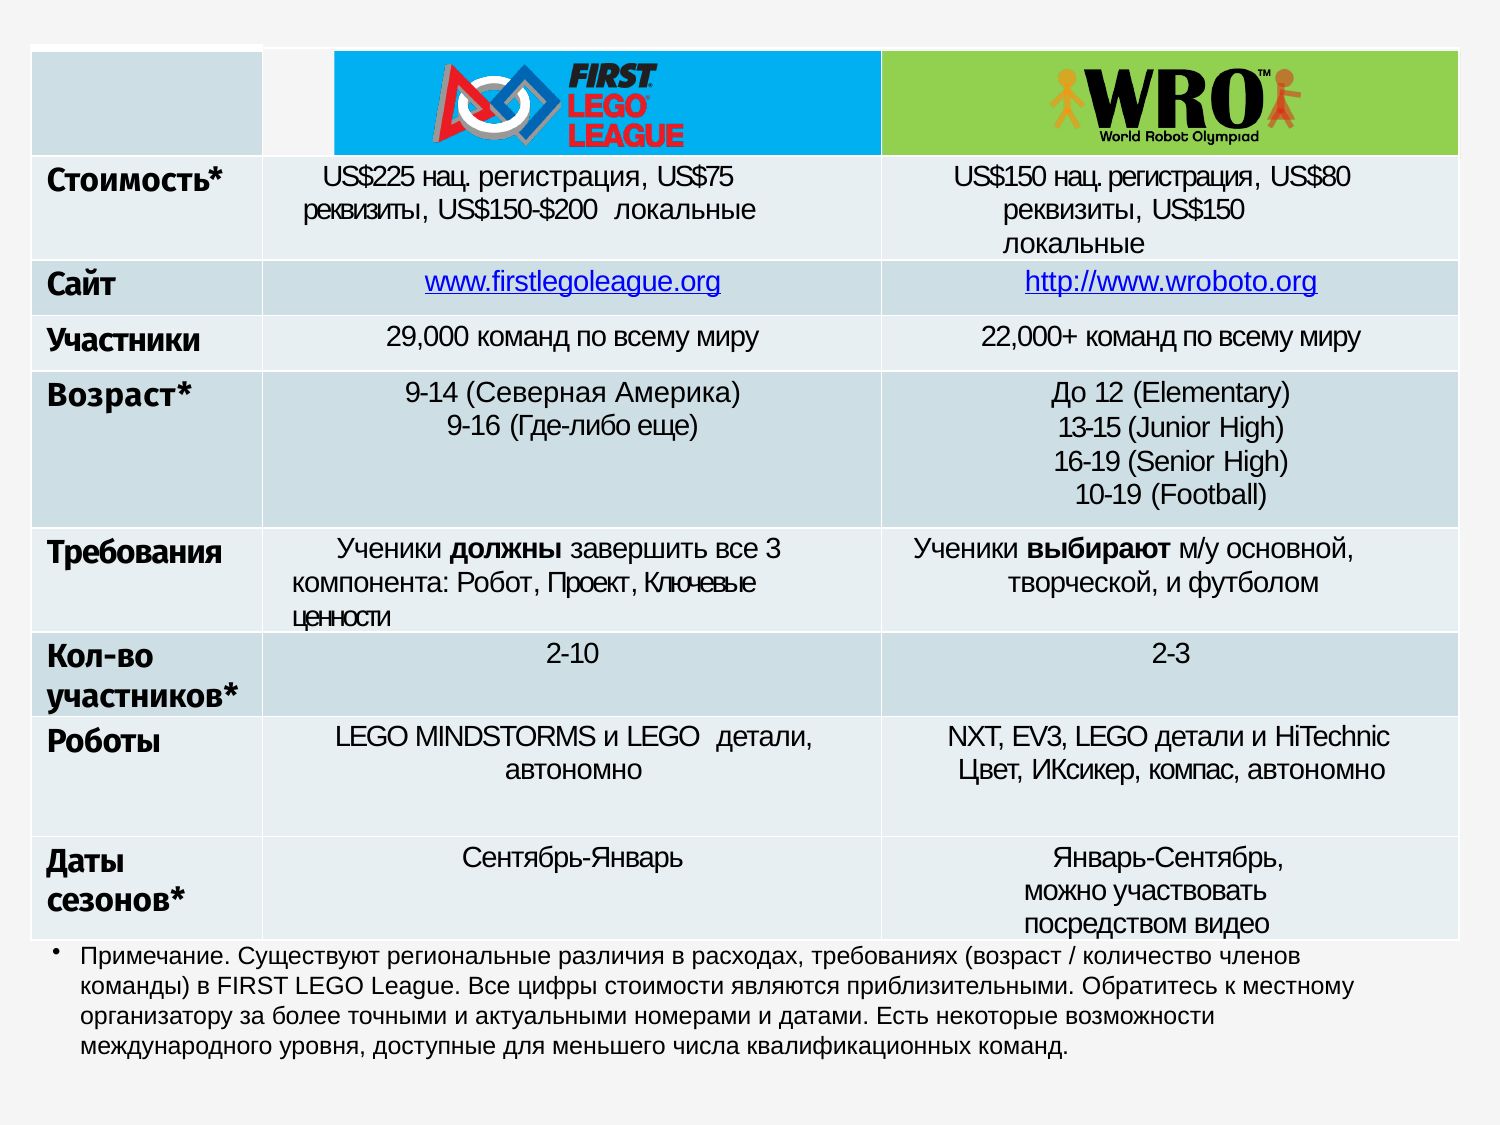

|  |  |  |
| --- | --- | --- |
| Стоимость\* | US$225 нац. регистрация, US$75 реквизиты, US$150-$200 локальные | US$150 нац. регистрация, US$80 реквизиты, US$150 локальные |
| Сайт | www.firstlegoleague.org | http://www.wroboto.org |
| Участники | 29,000 команд по всему миру | 22,000+ команд по всему миру |
| Возраст\* | 9-14 (Северная Америка) 9-16 (Где-либо еще) | До 12 (Elementary) 13-15 (Junior High) 16-19 (Senior High) 10-19 (Football) |
| Требования | Ученики должны завершить все 3 компонента: Робот, Проект, Ключевые ценности | Ученики выбирают м/у основной, творческой, и футболом |
| Кол-во участников\* | 2-10 | 2-3 |
| Роботы | LEGO MINDSTORMS и LEGO детали, автономно | NXT, EV3, LEGO детали и HiTechnic Цвет, ИКсикер, компас, автономно |
| Даты сезонов\* | Сентябрь-Январь | Январь-Сентябрь, можно участвовать посредством видео |

Примечание. Существуют региональные различия в расходах, требованиях (возраст / количество членов команды) в FIRST LEGO League. Все цифры стоимости являются приблизительными. Обратитесь к местному организатору за более точными и актуальными номерами и датами. Есть некоторые возможности международного уровня, доступные для меньшего числа квалификационных команд.